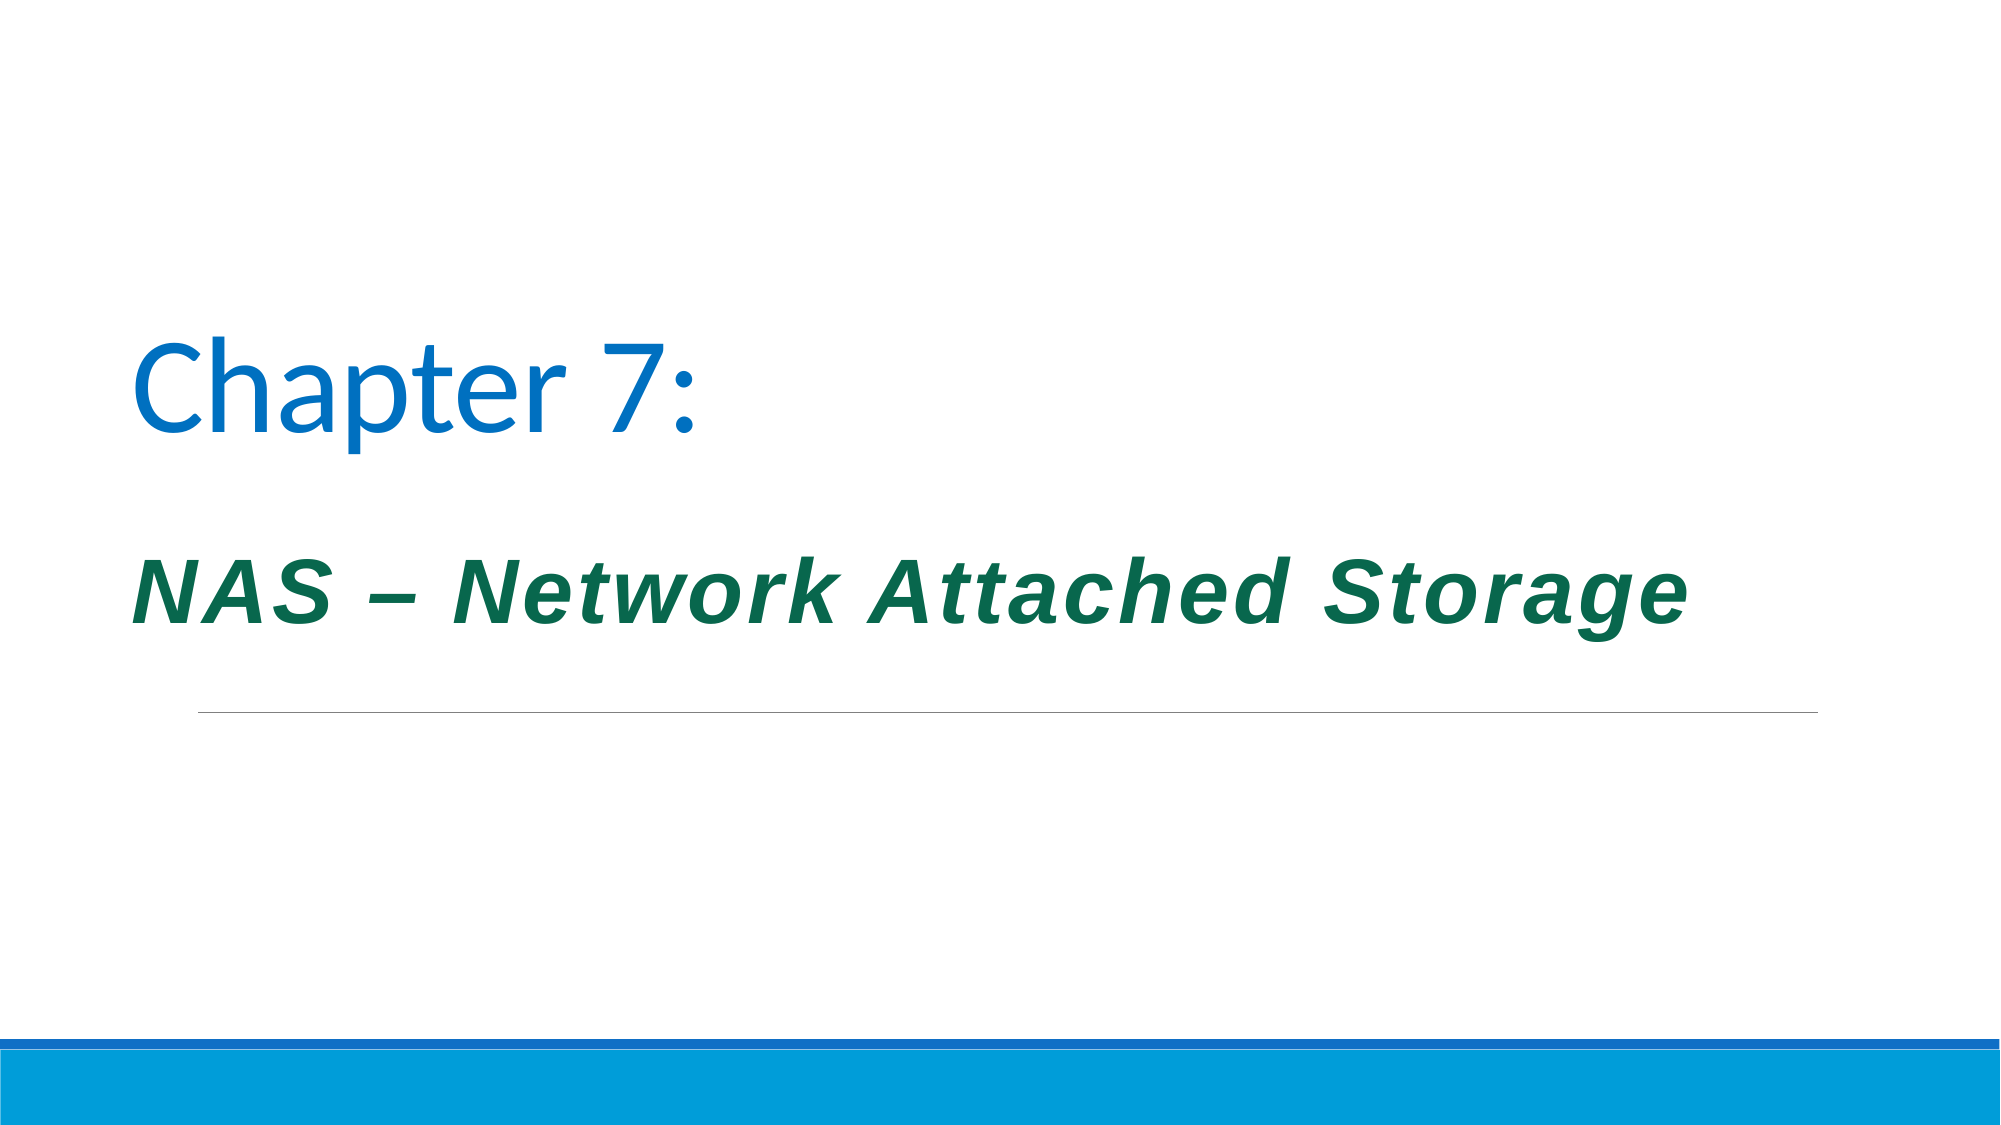

# Chapter 7:
NAS – Network Attached Storage